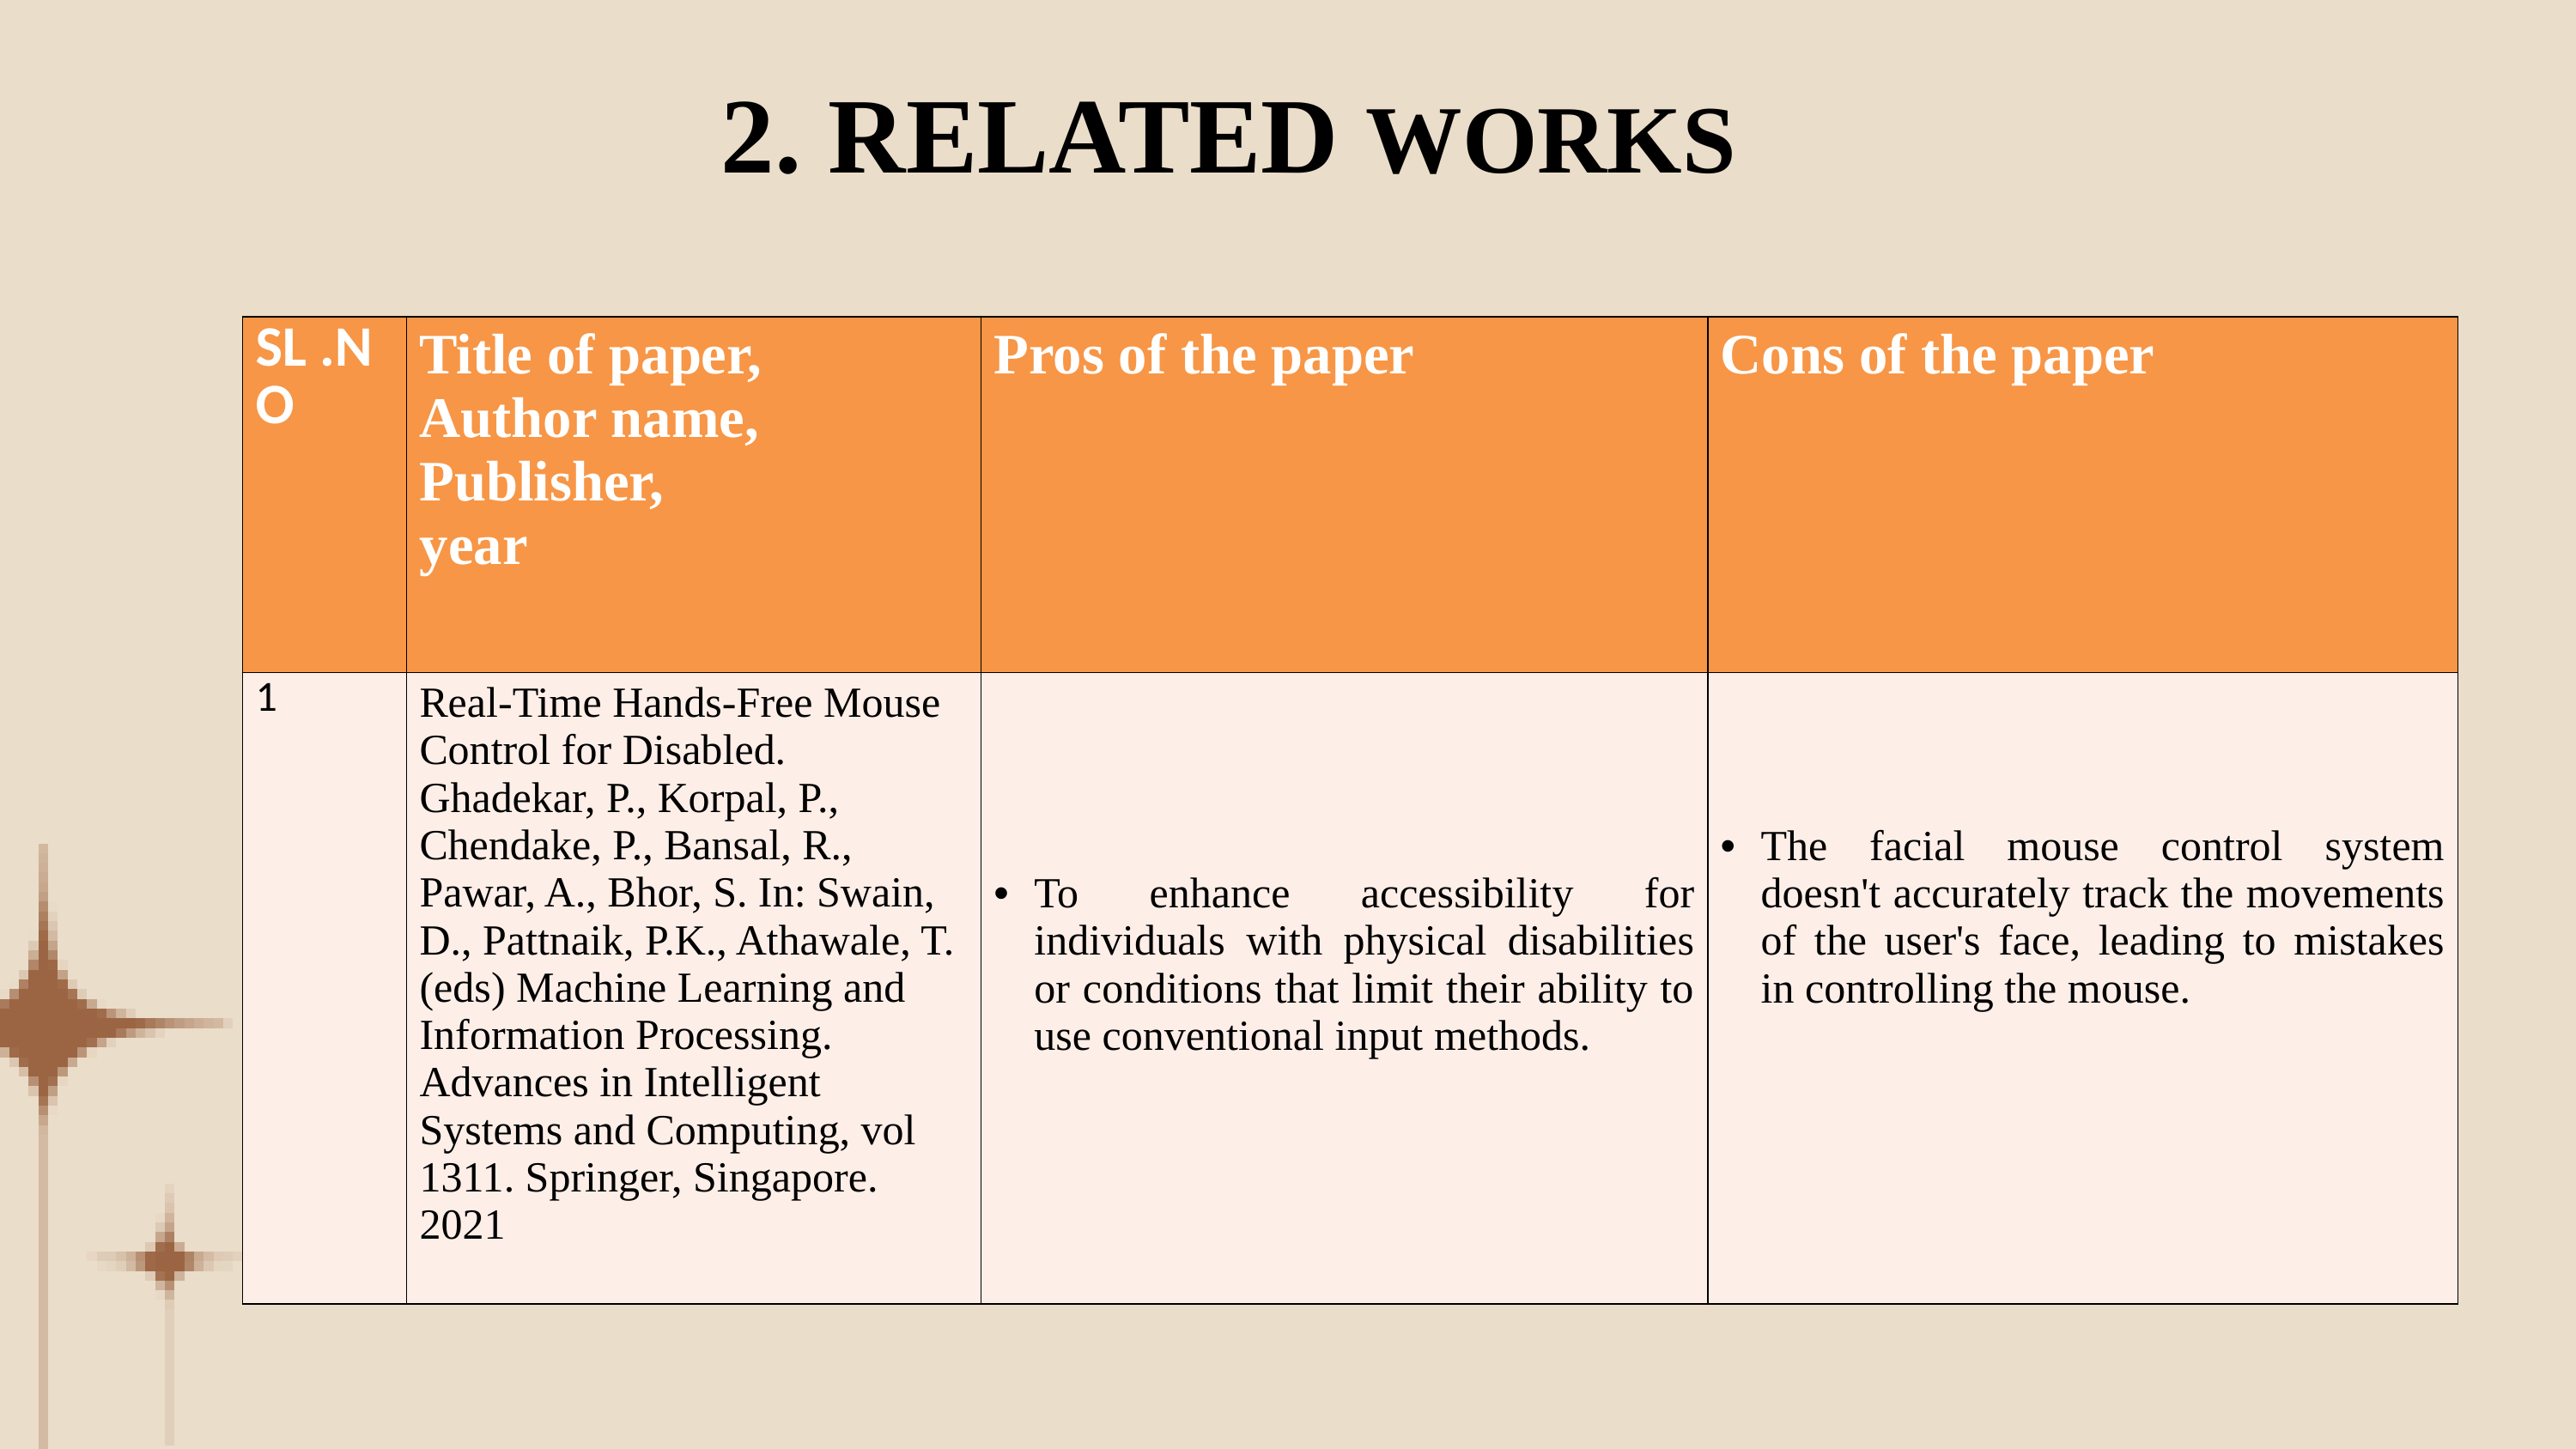

2. RELATED WORKS
| SL .NO | Title of paper, Author name, Publisher, year | Pros of the paper | Cons of the paper |
| --- | --- | --- | --- |
| 1 | Real-Time Hands-Free Mouse Control for Disabled. Ghadekar, P., Korpal, P., Chendake, P., Bansal, R., Pawar, A., Bhor, S. In: Swain, D., Pattnaik, P.K., Athawale, T. (eds) Machine Learning and Information Processing. Advances in Intelligent Systems and Computing, vol 1311. Springer, Singapore. 2021 | To enhance accessibility for individuals with physical disabilities or conditions that limit their ability to use conventional input methods. | The facial mouse control system doesn't accurately track the movements of the user's face, leading to mistakes in controlling the mouse. |